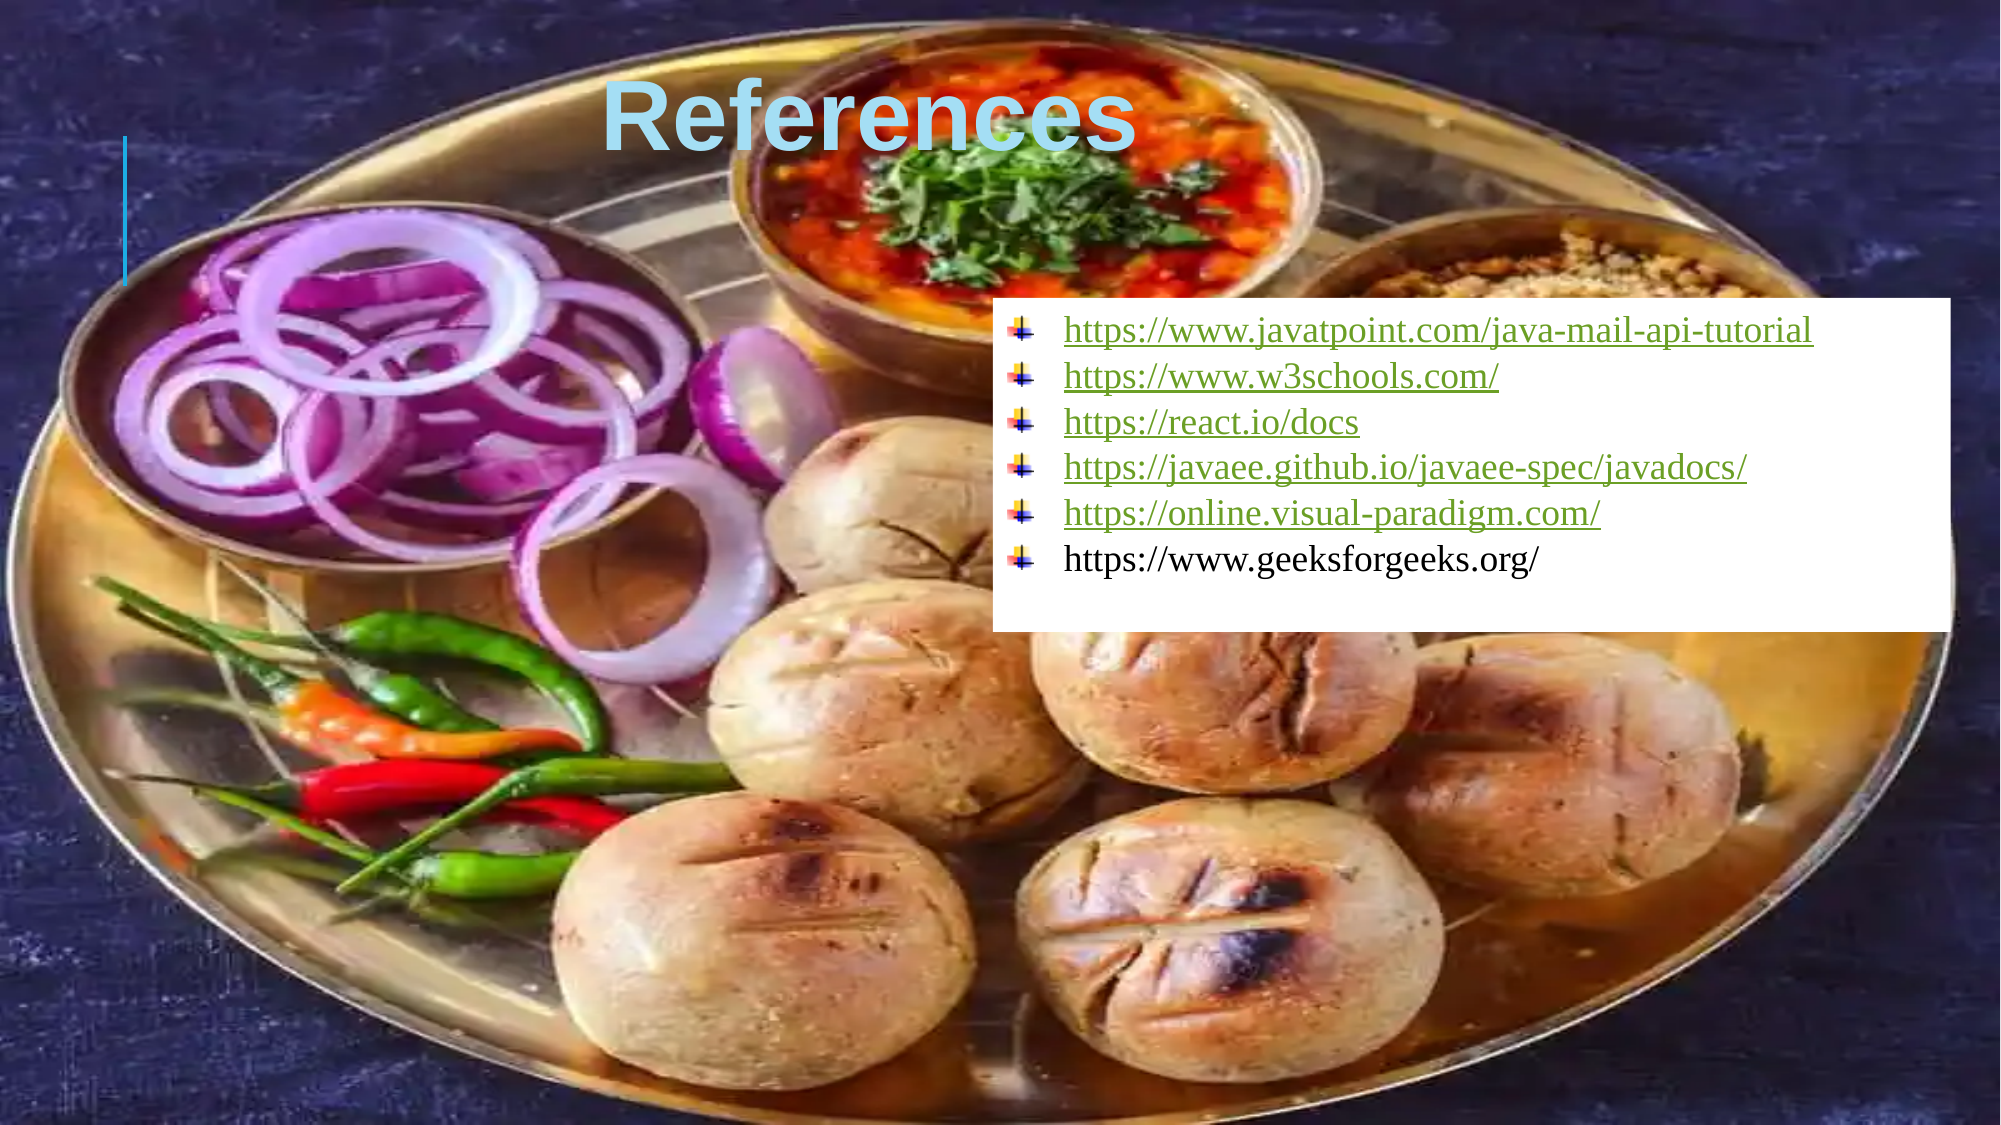

References
https://www.javatpoint.com/java-mail-api-tutorial
https://www.w3schools.com/
https://react.io/docs
https://javaee.github.io/javaee-spec/javadocs/
https://online.visual-paradigm.com/
https://www.geeksforgeeks.org/